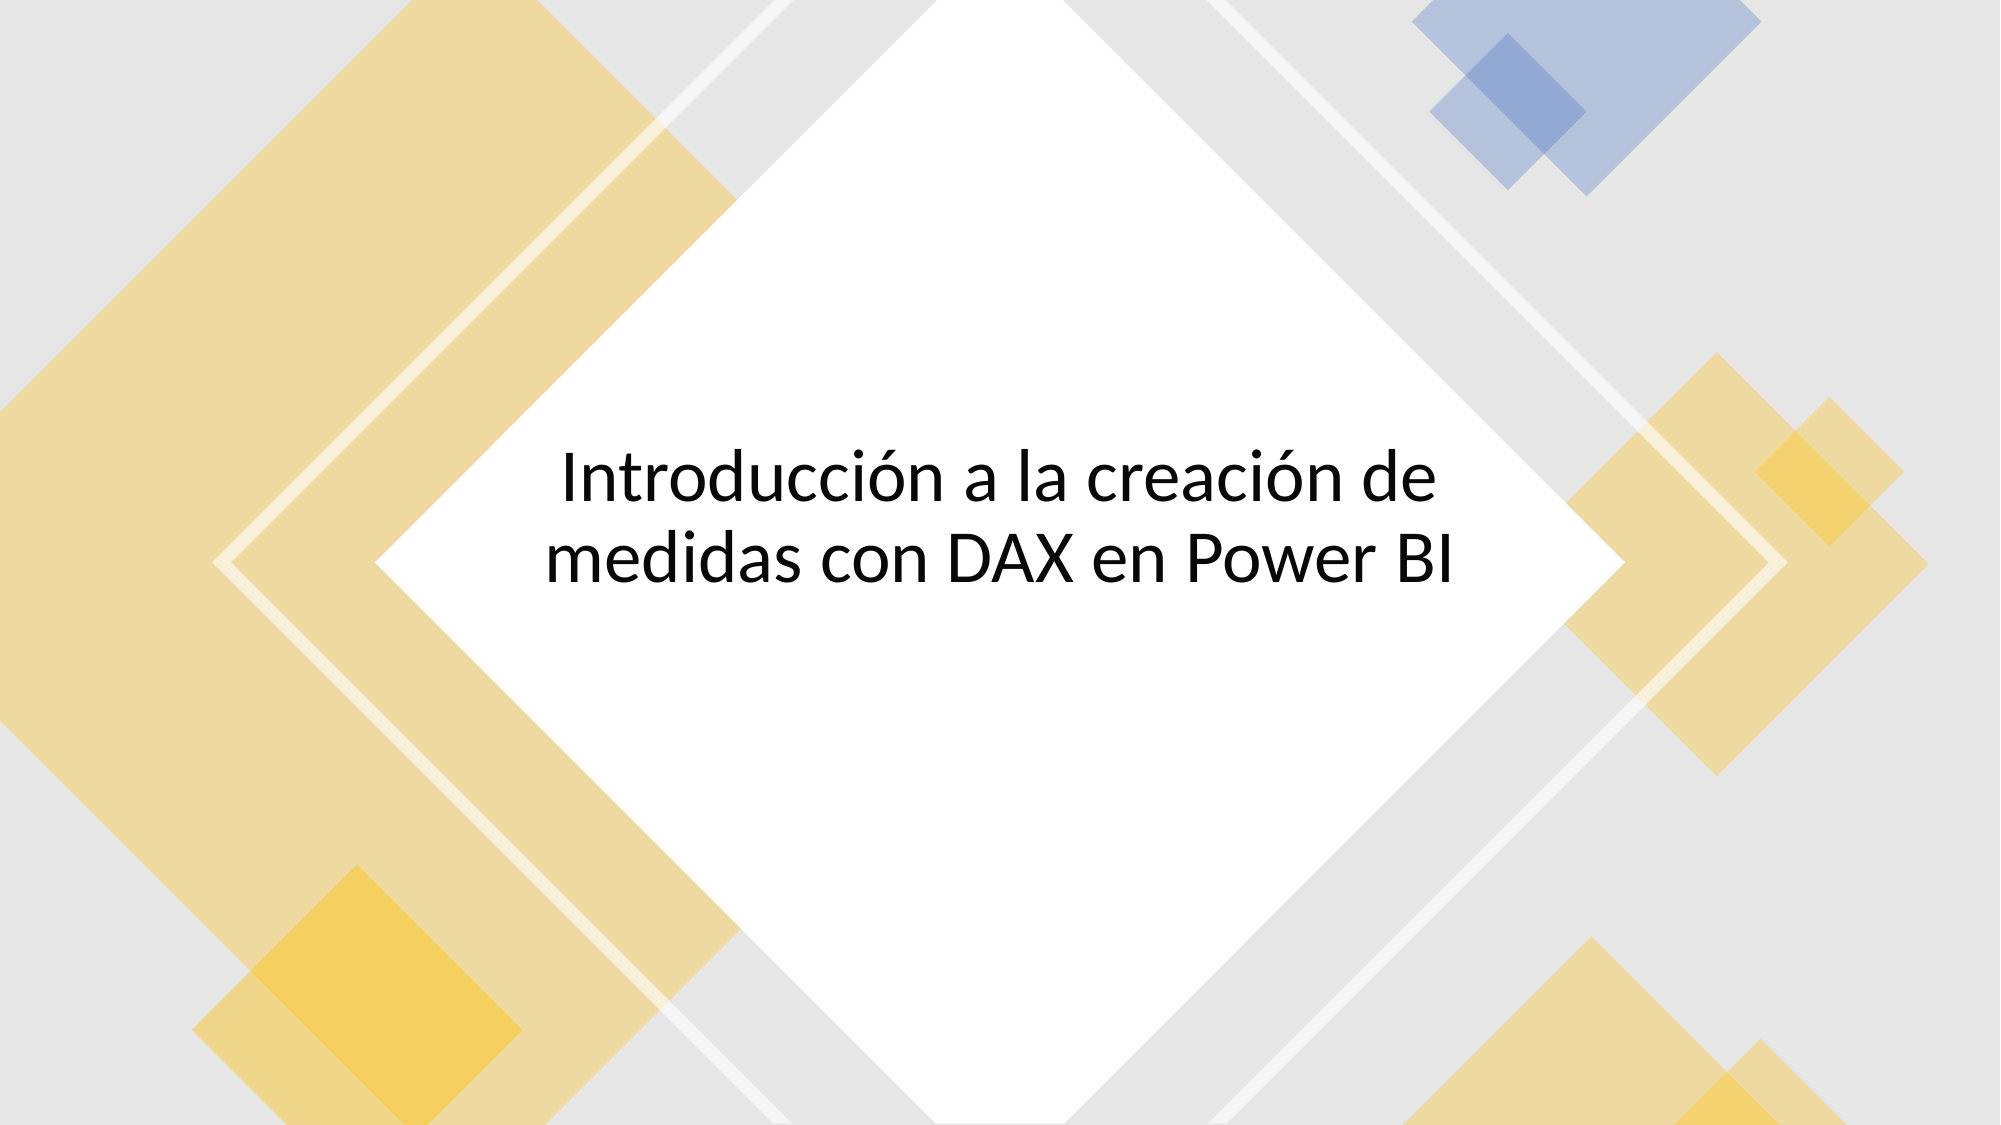

# Introducción a la creación de medidas con DAX en Power BI